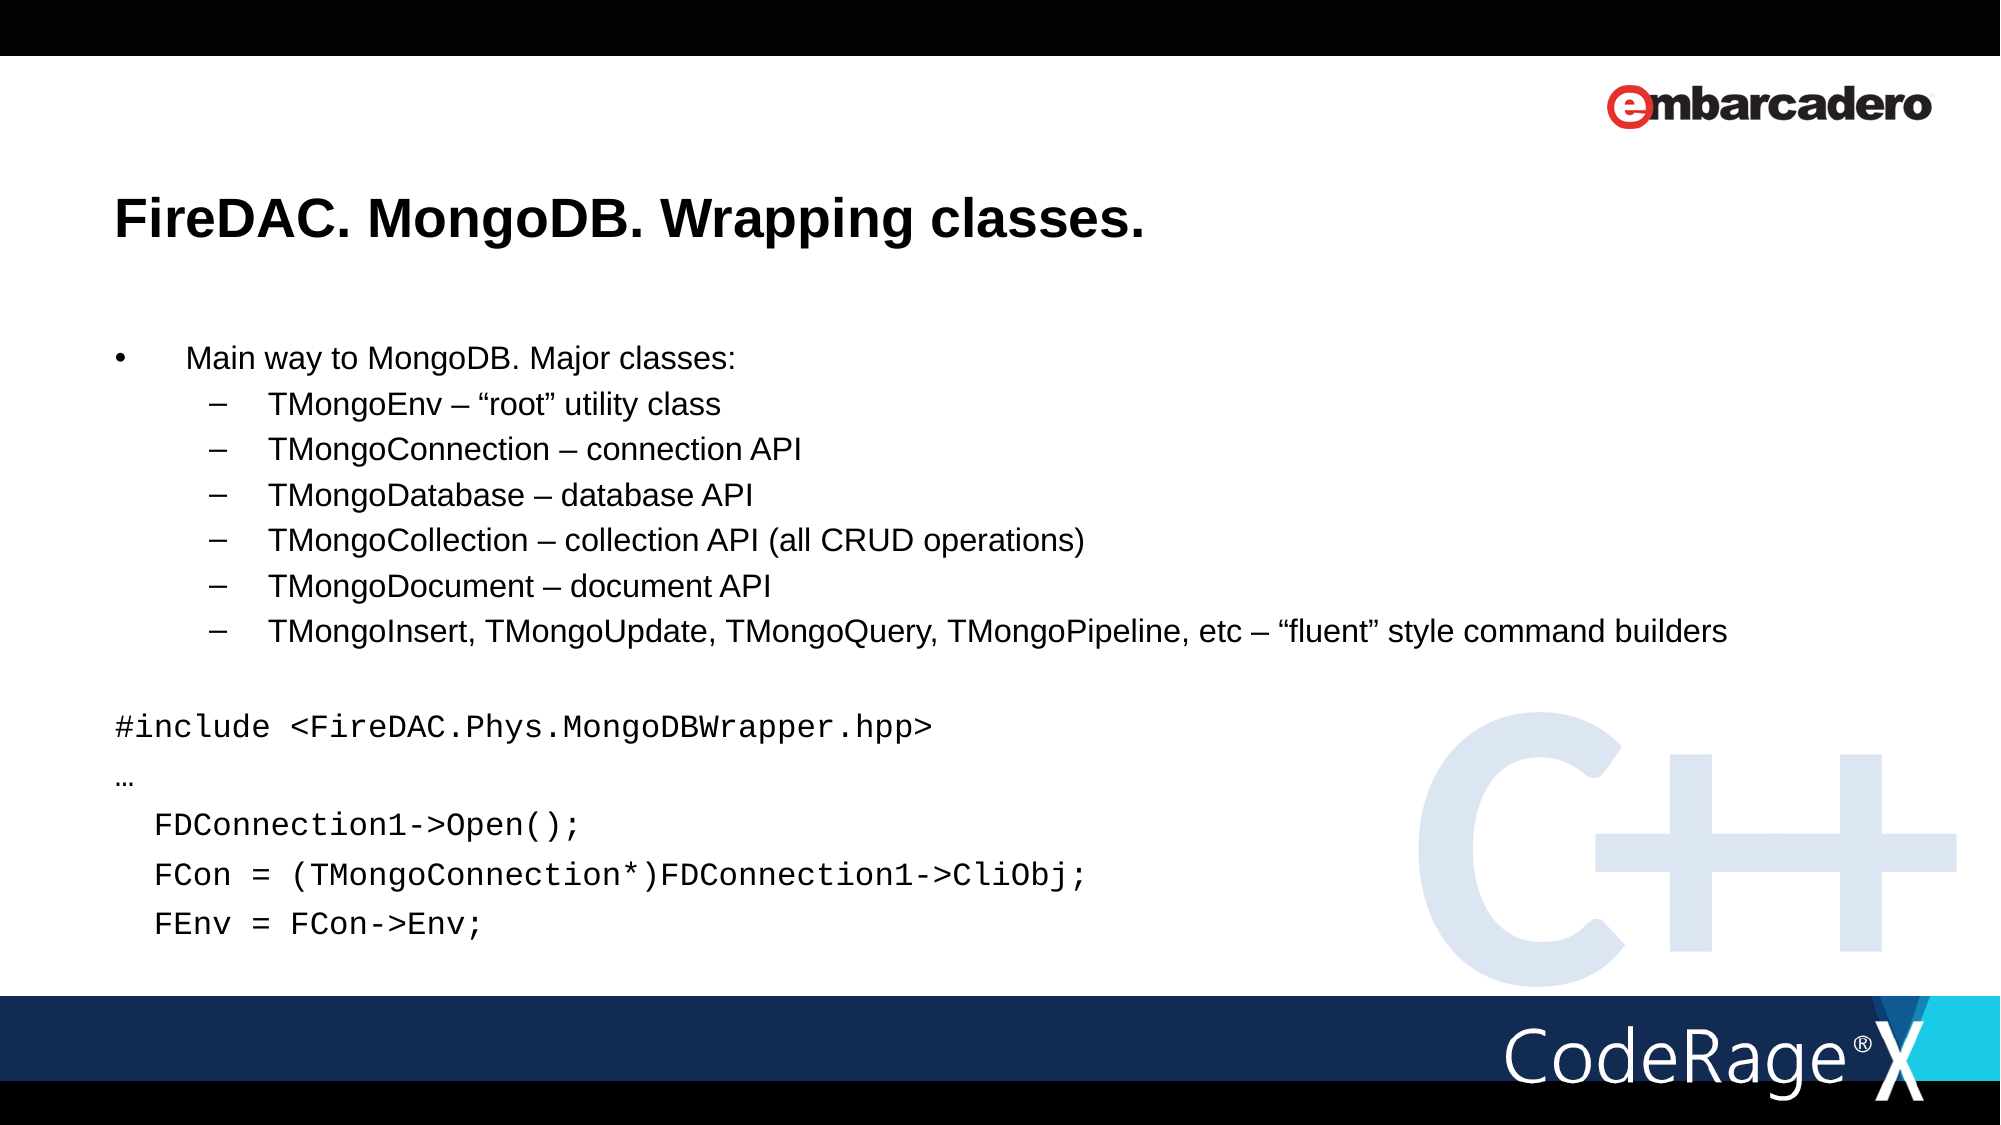

# FireDAC. MongoDB. Wrapping classes.
Main way to MongoDB. Major classes:
TMongoEnv – “root” utility class
TMongoConnection – connection API
TMongoDatabase – database API
TMongoCollection – collection API (all CRUD operations)
TMongoDocument – document API
TMongoInsert, TMongoUpdate, TMongoQuery, TMongoPipeline, etc – “fluent” style command builders

#include <FireDAC.Phys.MongoDBWrapper.hpp>
…
  FDConnection1->Open();
  FCon = (TMongoConnection*)FDConnection1->CliObj;
  FEnv = FCon->Env;
C++